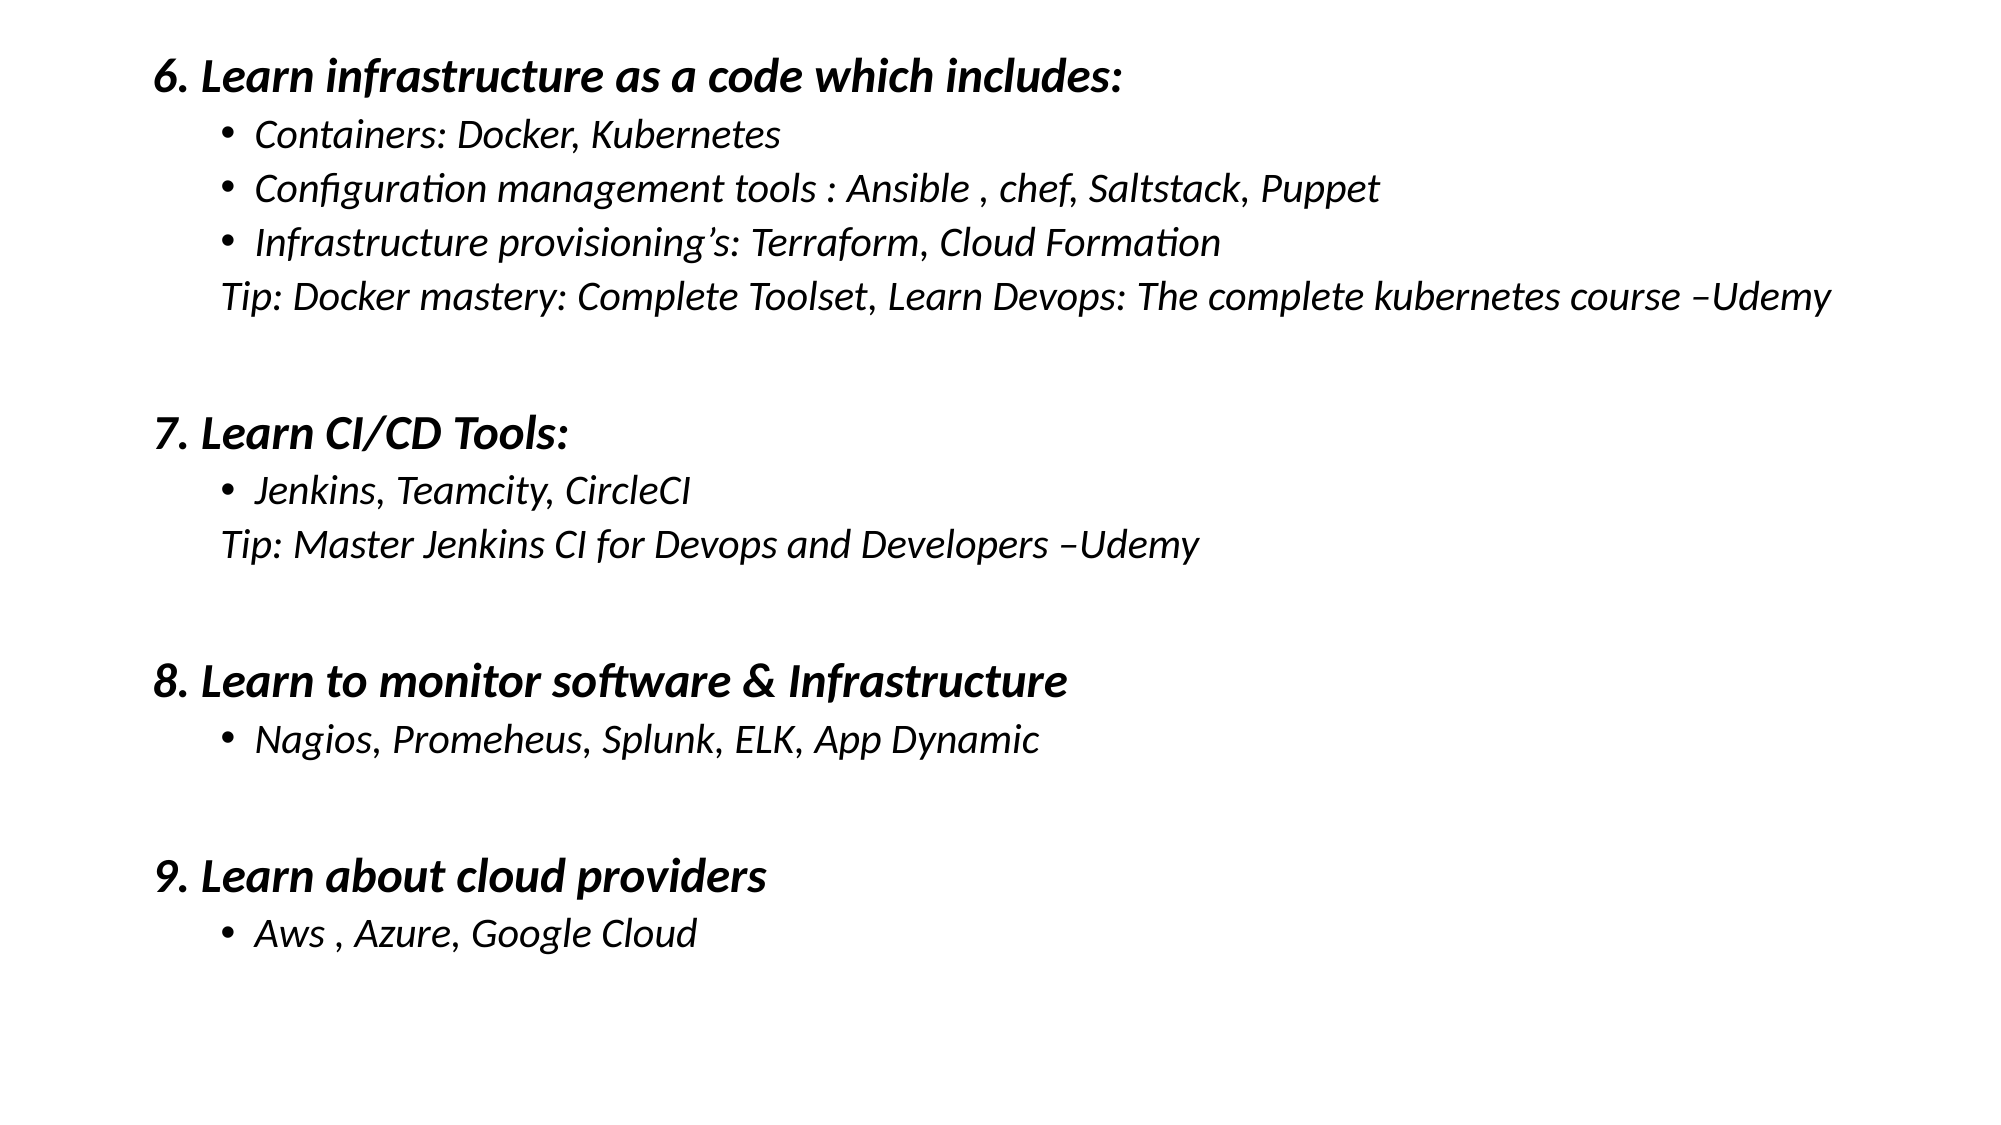

6. Learn infrastructure as a code which includes:
Containers: Docker, Kubernetes
Configuration management tools : Ansible , chef, Saltstack, Puppet
Infrastructure provisioning’s: Terraform, Cloud Formation
Tip: Docker mastery: Complete Toolset, Learn Devops: The complete kubernetes course –Udemy

7. Learn CI/CD Tools:
Jenkins, Teamcity, CircleCI
Tip: Master Jenkins CI for Devops and Developers –Udemy

8. Learn to monitor software & Infrastructure
Nagios, Promeheus, Splunk, ELK, App Dynamic

9. Learn about cloud providers
Aws , Azure, Google Cloud